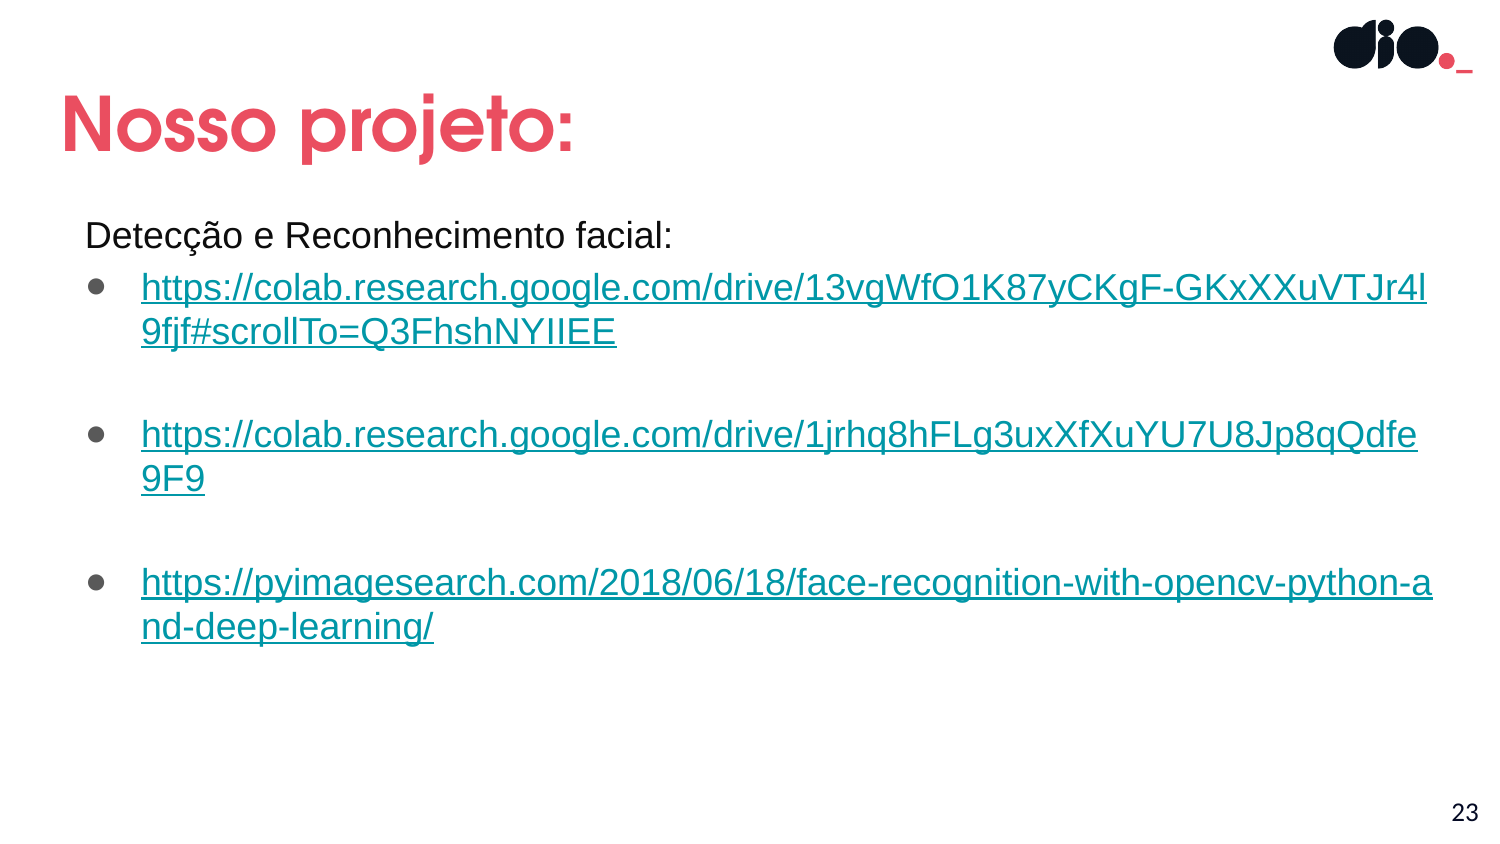

Nosso projeto:
#
Detecção e Reconhecimento facial:
https://colab.research.google.com/drive/13vgWfO1K87yCKgF-GKxXXuVTJr4l9fjf#scrollTo=Q3FhshNYIIEE

https://colab.research.google.com/drive/1jrhq8hFLg3uxXfXuYU7U8Jp8qQdfe9F9

https://pyimagesearch.com/2018/06/18/face-recognition-with-opencv-python-and-deep-learning/

23